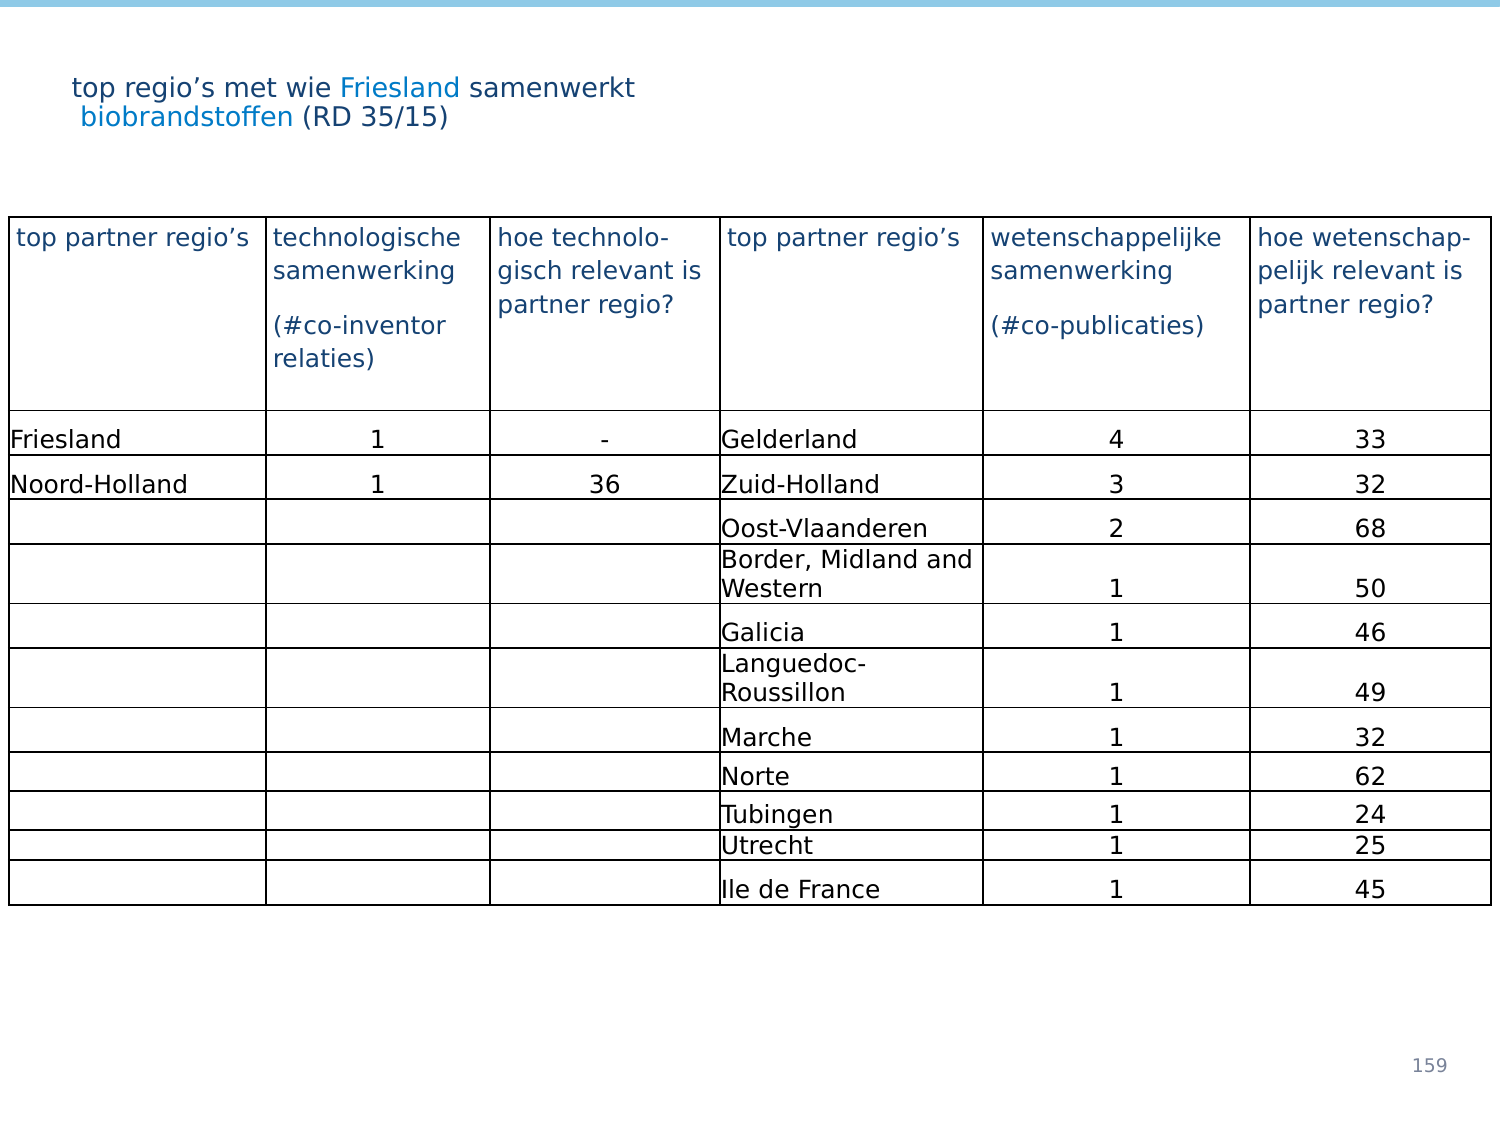

# top regio’s met wie Friesland samenwerkt biobrandstoffen (RD 35/15)
| top partner regio’s | technologische samenwerking (#co-inventor relaties) | hoe technolo-gisch relevant is partner regio? | top partner regio’s | wetenschappelijke samenwerking (#co-publicaties) | hoe wetenschap-pelijk relevant is partner regio? |
| --- | --- | --- | --- | --- | --- |
| Friesland | 1 | - | Gelderland | 4 | 33 |
| Noord-Holland | 1 | 36 | Zuid-Holland | 3 | 32 |
|  |  |  | Oost-Vlaanderen | 2 | 68 |
|  |  |  | Border, Midland and Western | 1 | 50 |
|  |  |  | Galicia | 1 | 46 |
|  |  |  | Languedoc-Roussillon | 1 | 49 |
|  |  |  | Marche | 1 | 32 |
|  |  |  | Norte | 1 | 62 |
|  |  |  | Tubingen | 1 | 24 |
|  |  |  | Utrecht | 1 | 25 |
|  |  |  | Ile de France | 1 | 45 |

159